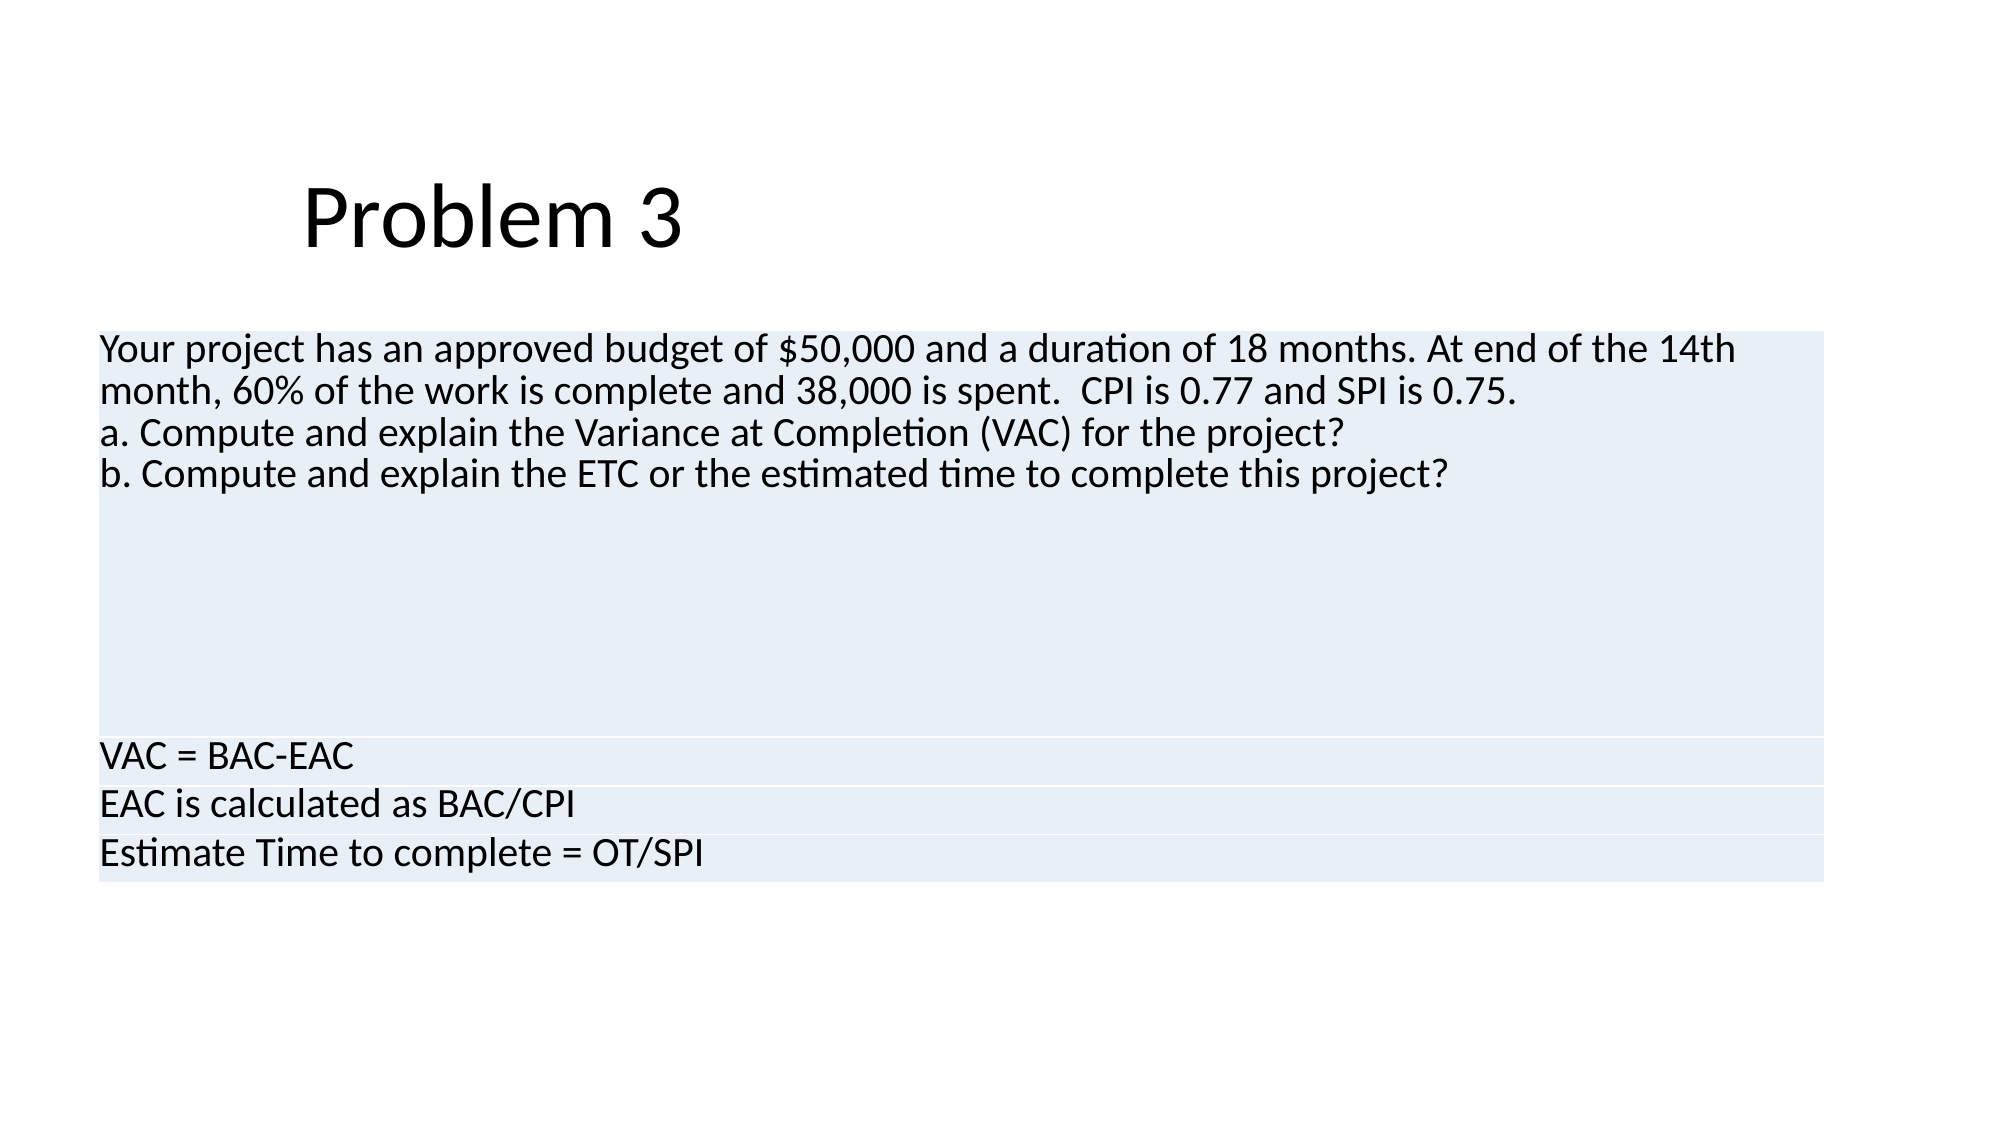

# Problem 3
| Your project has an approved budget of $50,000 and a duration of 18 months. At end of the 14th month, 60% of the work is complete and 38,000 is spent. CPI is 0.77 and SPI is 0.75. a. Compute and explain the Variance at Completion (VAC) for the project? b. Compute and explain the ETC or the estimated time to complete this project? |
| --- |
| VAC = BAC-EAC |
| EAC is calculated as BAC/CPI |
| Estimate Time to complete = OT/SPI |